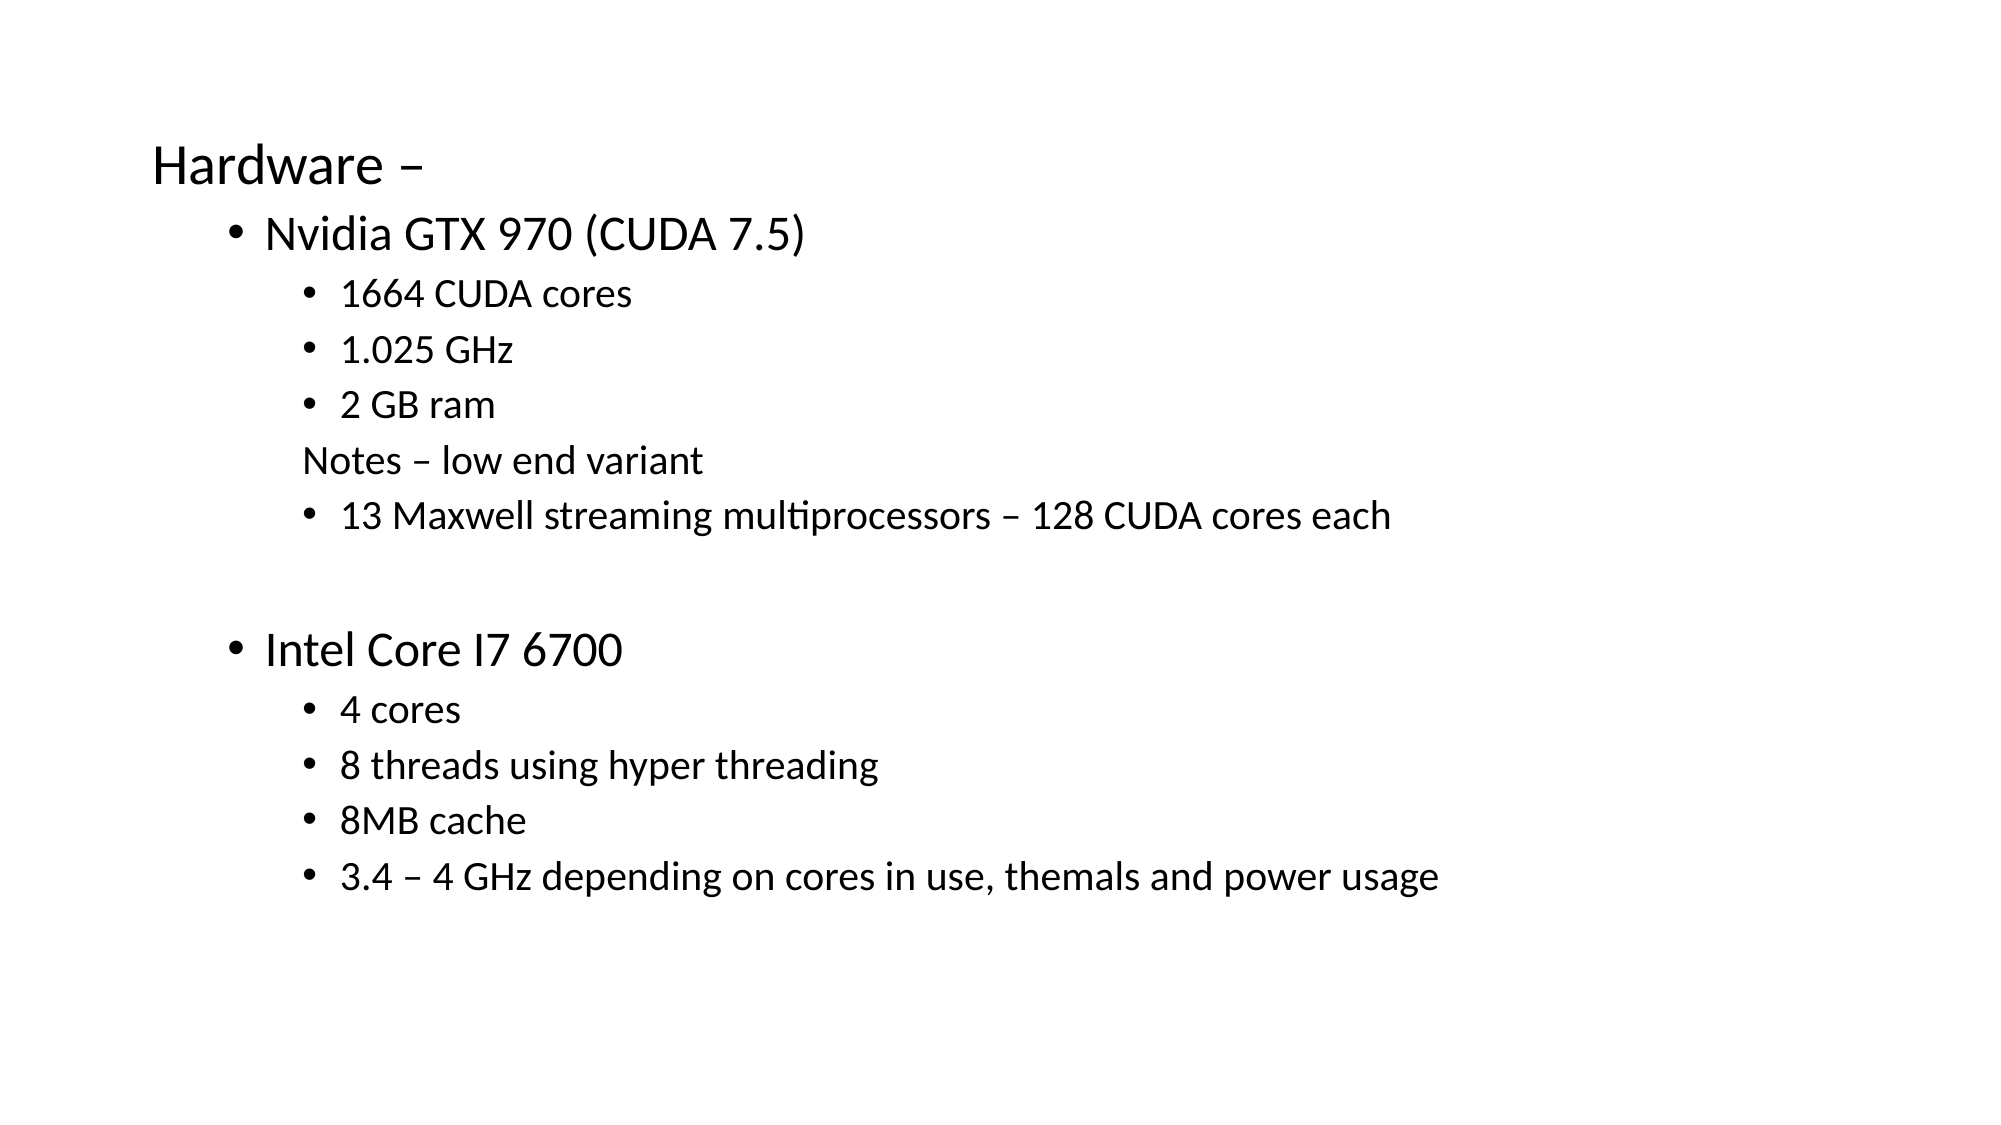

Hardware –
Nvidia GTX 970 (CUDA 7.5)
1664 CUDA cores
1.025 GHz
2 GB ram
Notes – low end variant
13 Maxwell streaming multiprocessors – 128 CUDA cores each

Intel Core I7 6700
4 cores
8 threads using hyper threading
8MB cache
3.4 – 4 GHz depending on cores in use, themals and power usage